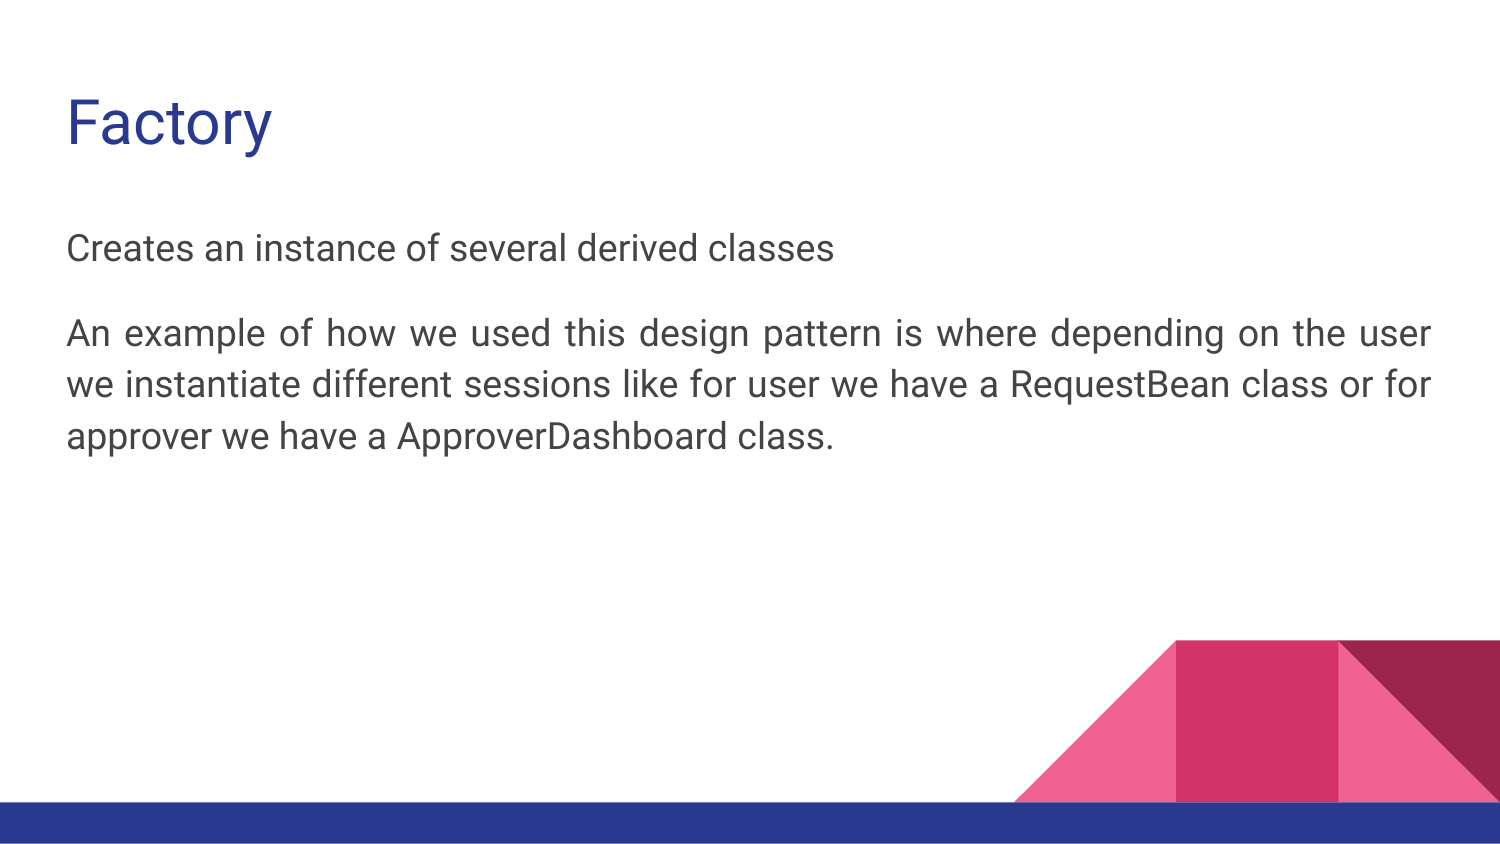

# Factory
Creates an instance of several derived classes
An example of how we used this design pattern is where depending on the user we instantiate different sessions like for user we have a RequestBean class or for approver we have a ApproverDashboard class.